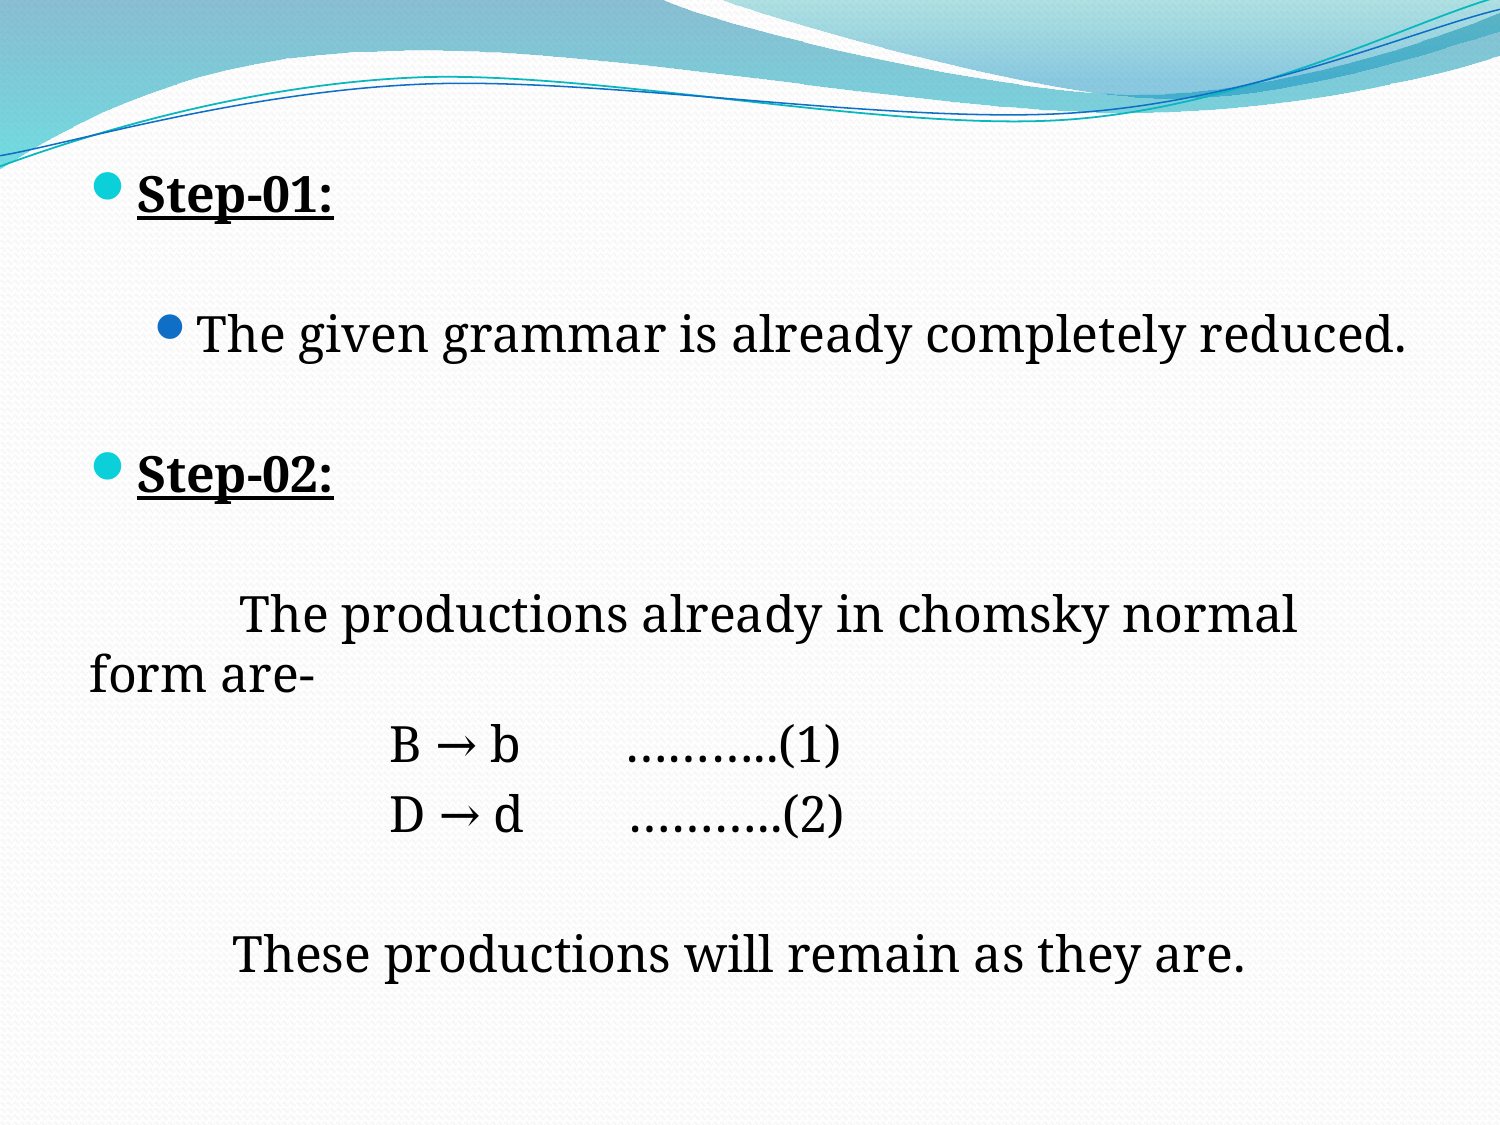

Step-01:

The given grammar is already completely reduced.

Step-02:

	The productions already in chomsky normal form are-
		B → b        ………..(1)
		D → d        ………..(2)

           These productions will remain as they are.